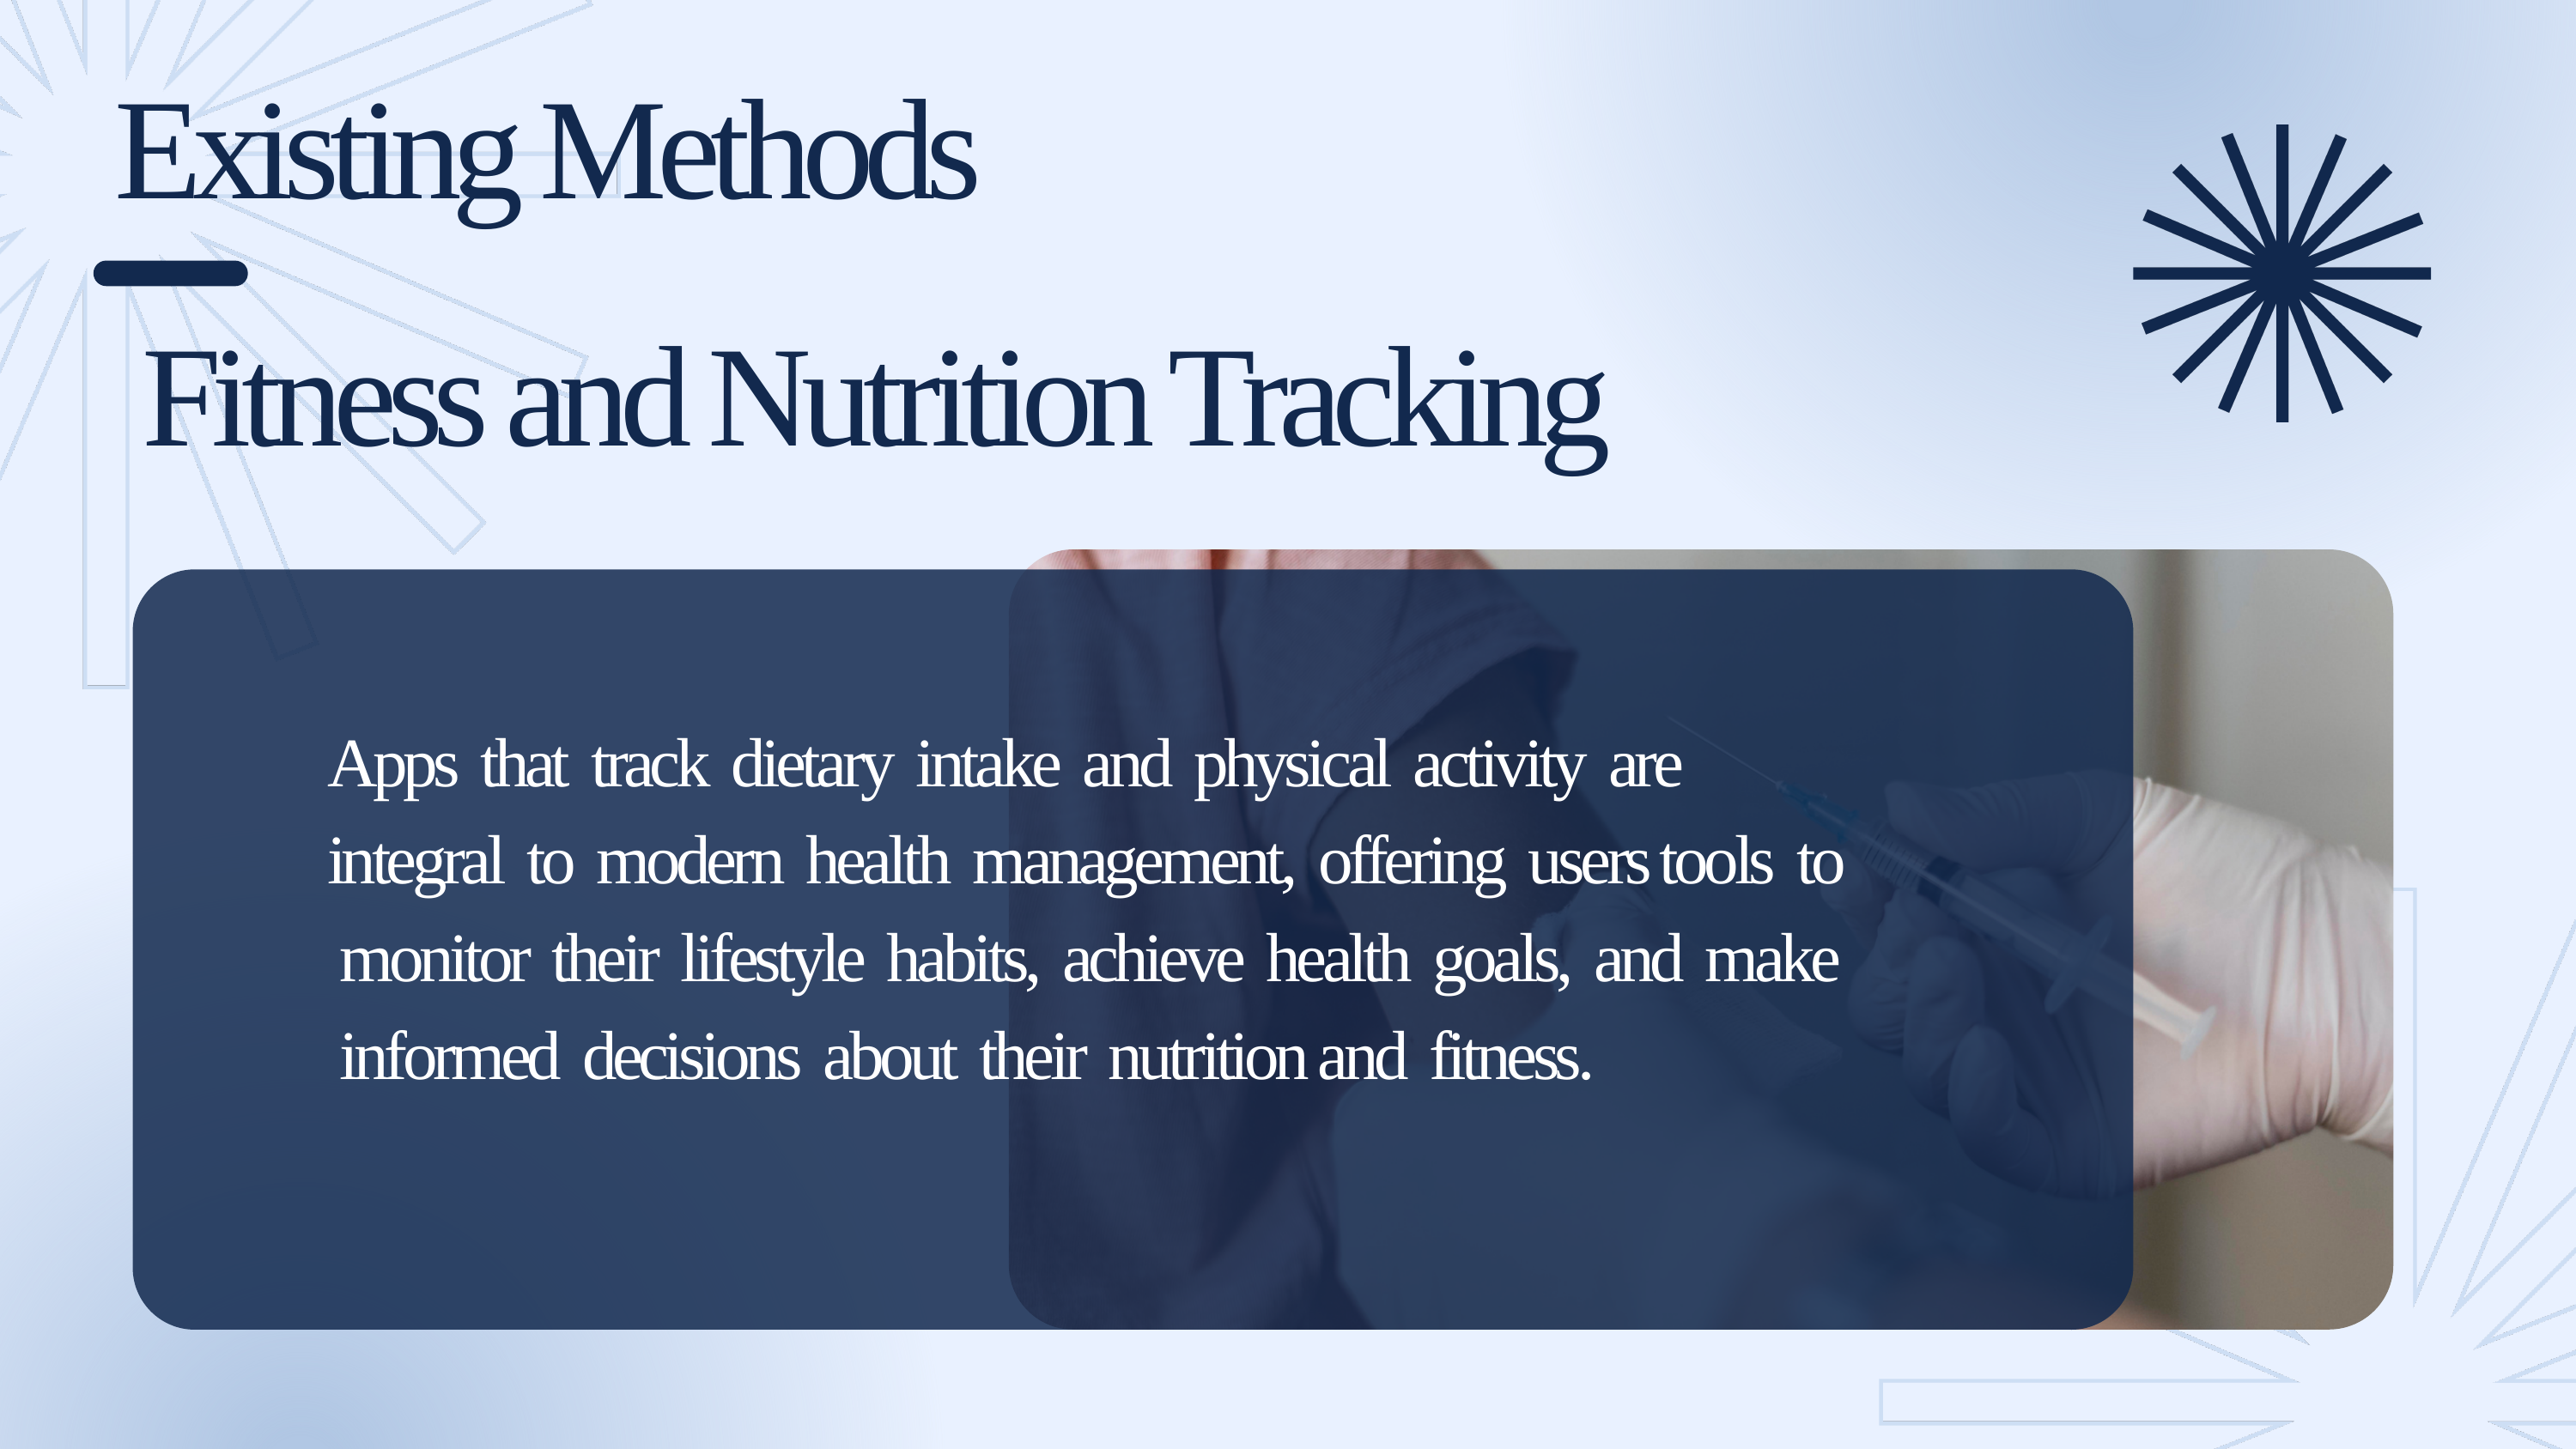

Existing Methods

 Fitness and Nutrition Tracking

Apps  that  track  dietary  intake  and  physical  activity  are integral  to  modern  health  management,  offering  users tools  to  monitor  their  lifestyle  habits,  achieve  health  goals,  and  make  informed  decisions  about  their  nutrition and  fitness.